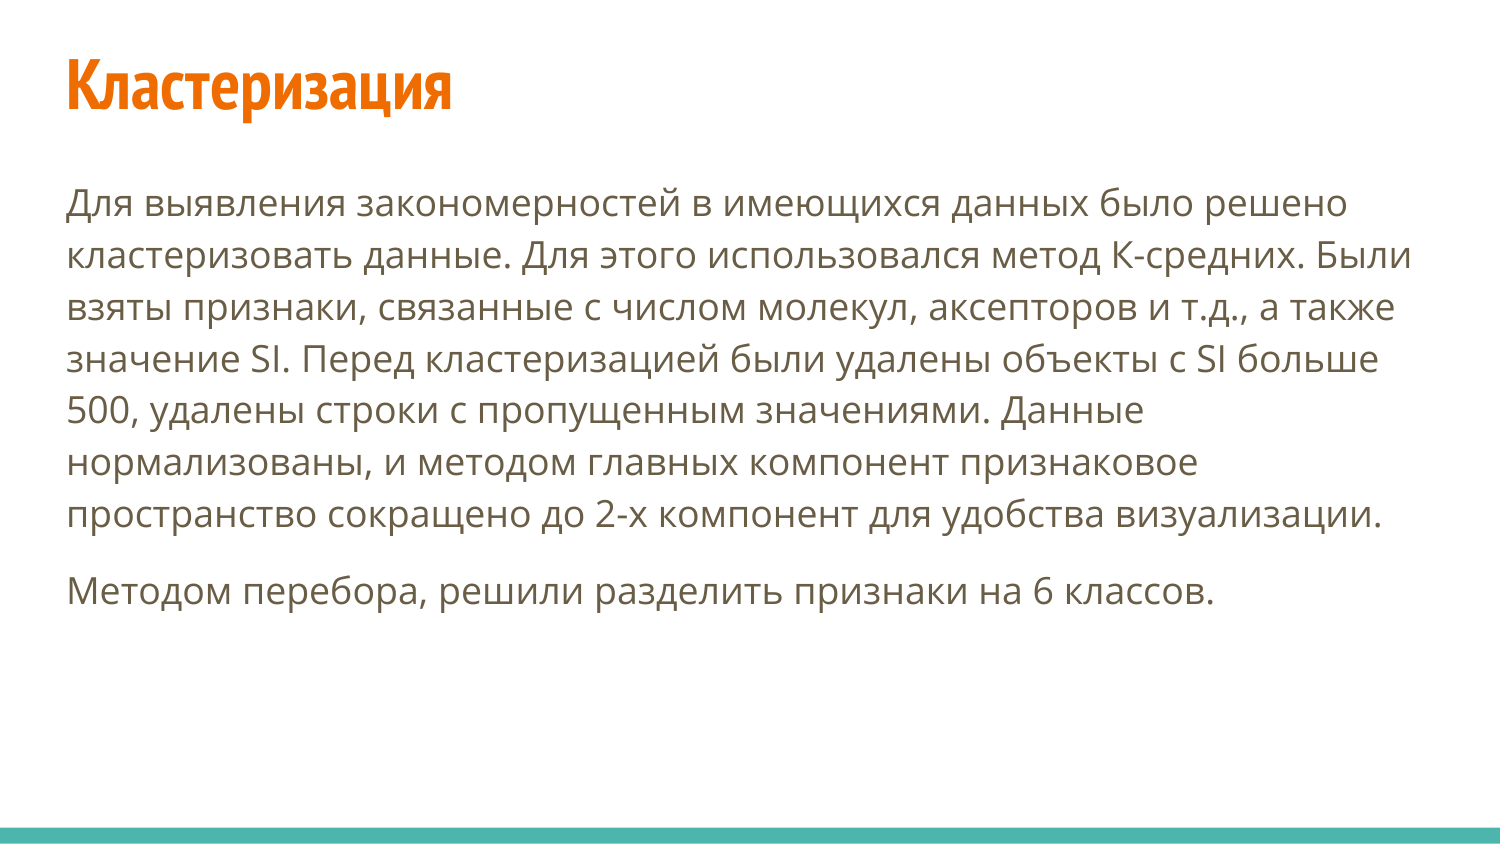

# Кластеризация
Для выявления закономерностей в имеющихся данных было решено кластеризовать данные. Для этого использовался метод К-средних. Были взяты признаки, связанные с числом молекул, аксепторов и т.д., а также значение SI. Перед кластеризацией были удалены объекты с SI больше 500, удалены строки с пропущенным значениями. Данные нормализованы, и методом главных компонент признаковое пространство сокращено до 2-х компонент для удобства визуализации.
Методом перебора, решили разделить признаки на 6 классов.